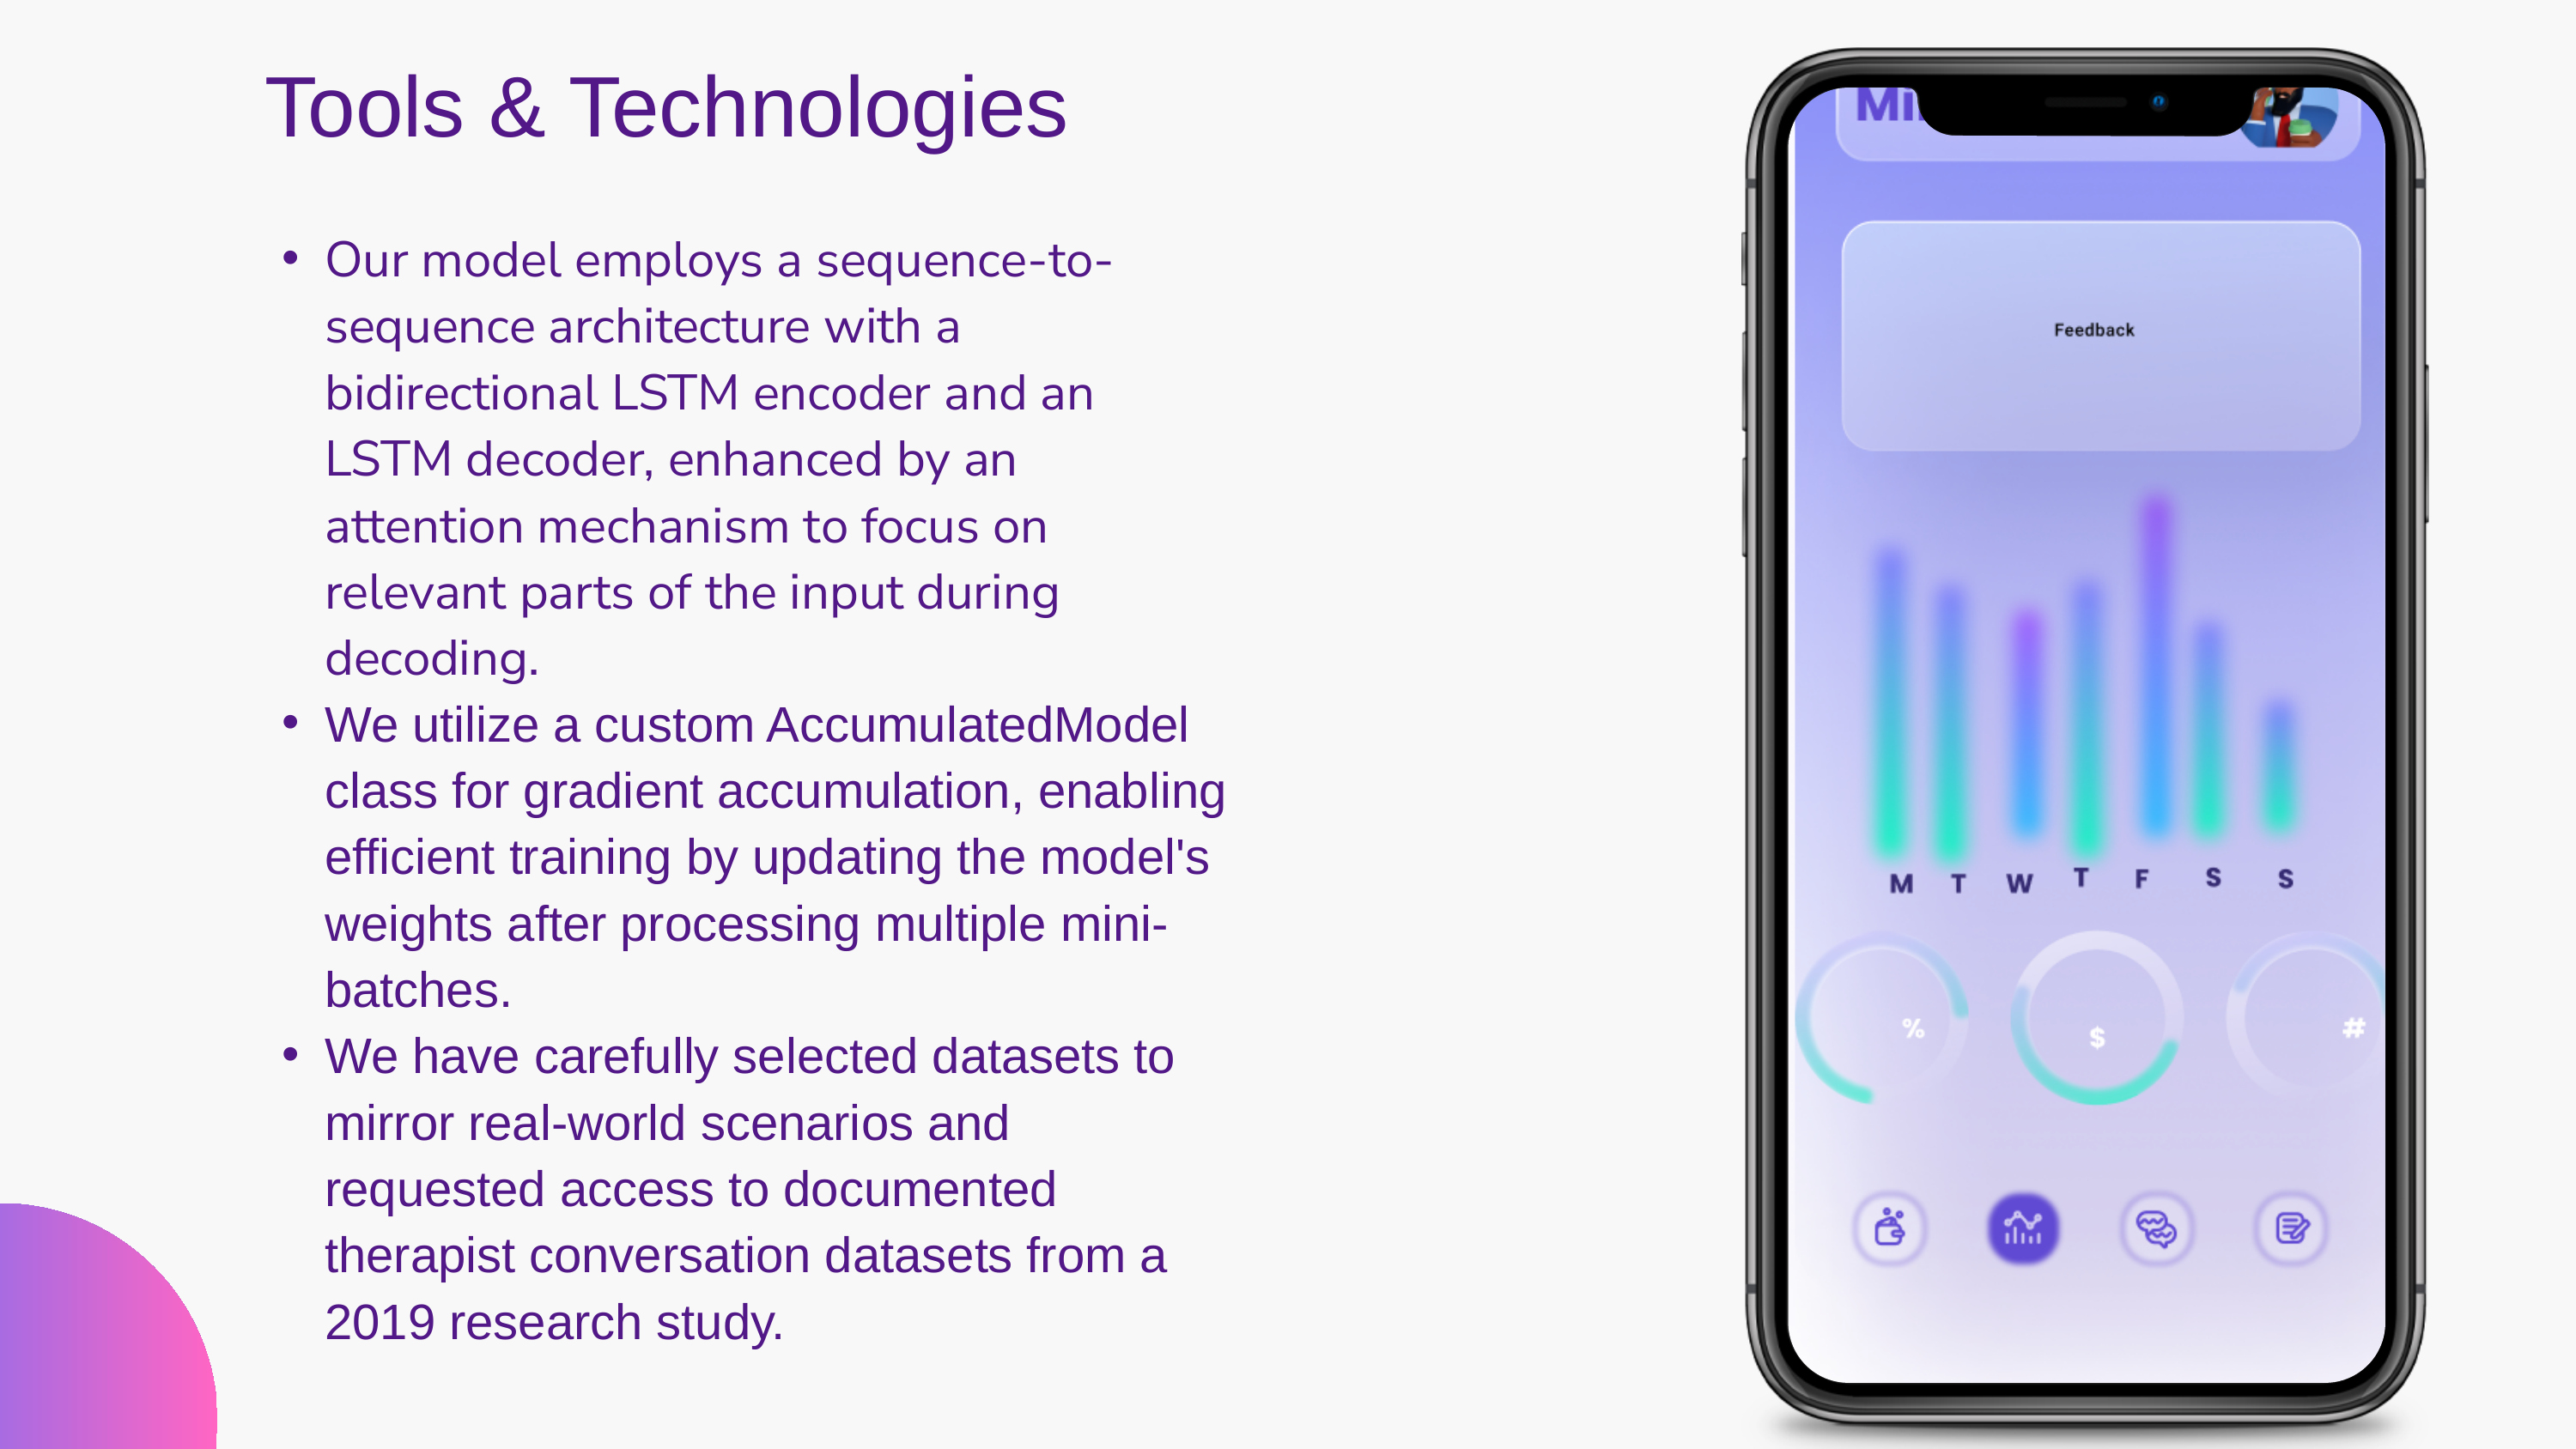

Tools & Technologies

Our model employs a sequence-to-sequence architecture with a bidirectional LSTM encoder and an LSTM decoder, enhanced by an attention mechanism to focus on relevant parts of the input during decoding.
We utilize a custom AccumulatedModel class for gradient accumulation, enabling efficient training by updating the model's weights after processing multiple mini-batches.
We have carefully selected datasets to mirror real-world scenarios and requested access to documented therapist conversation datasets from a 2019 research study.